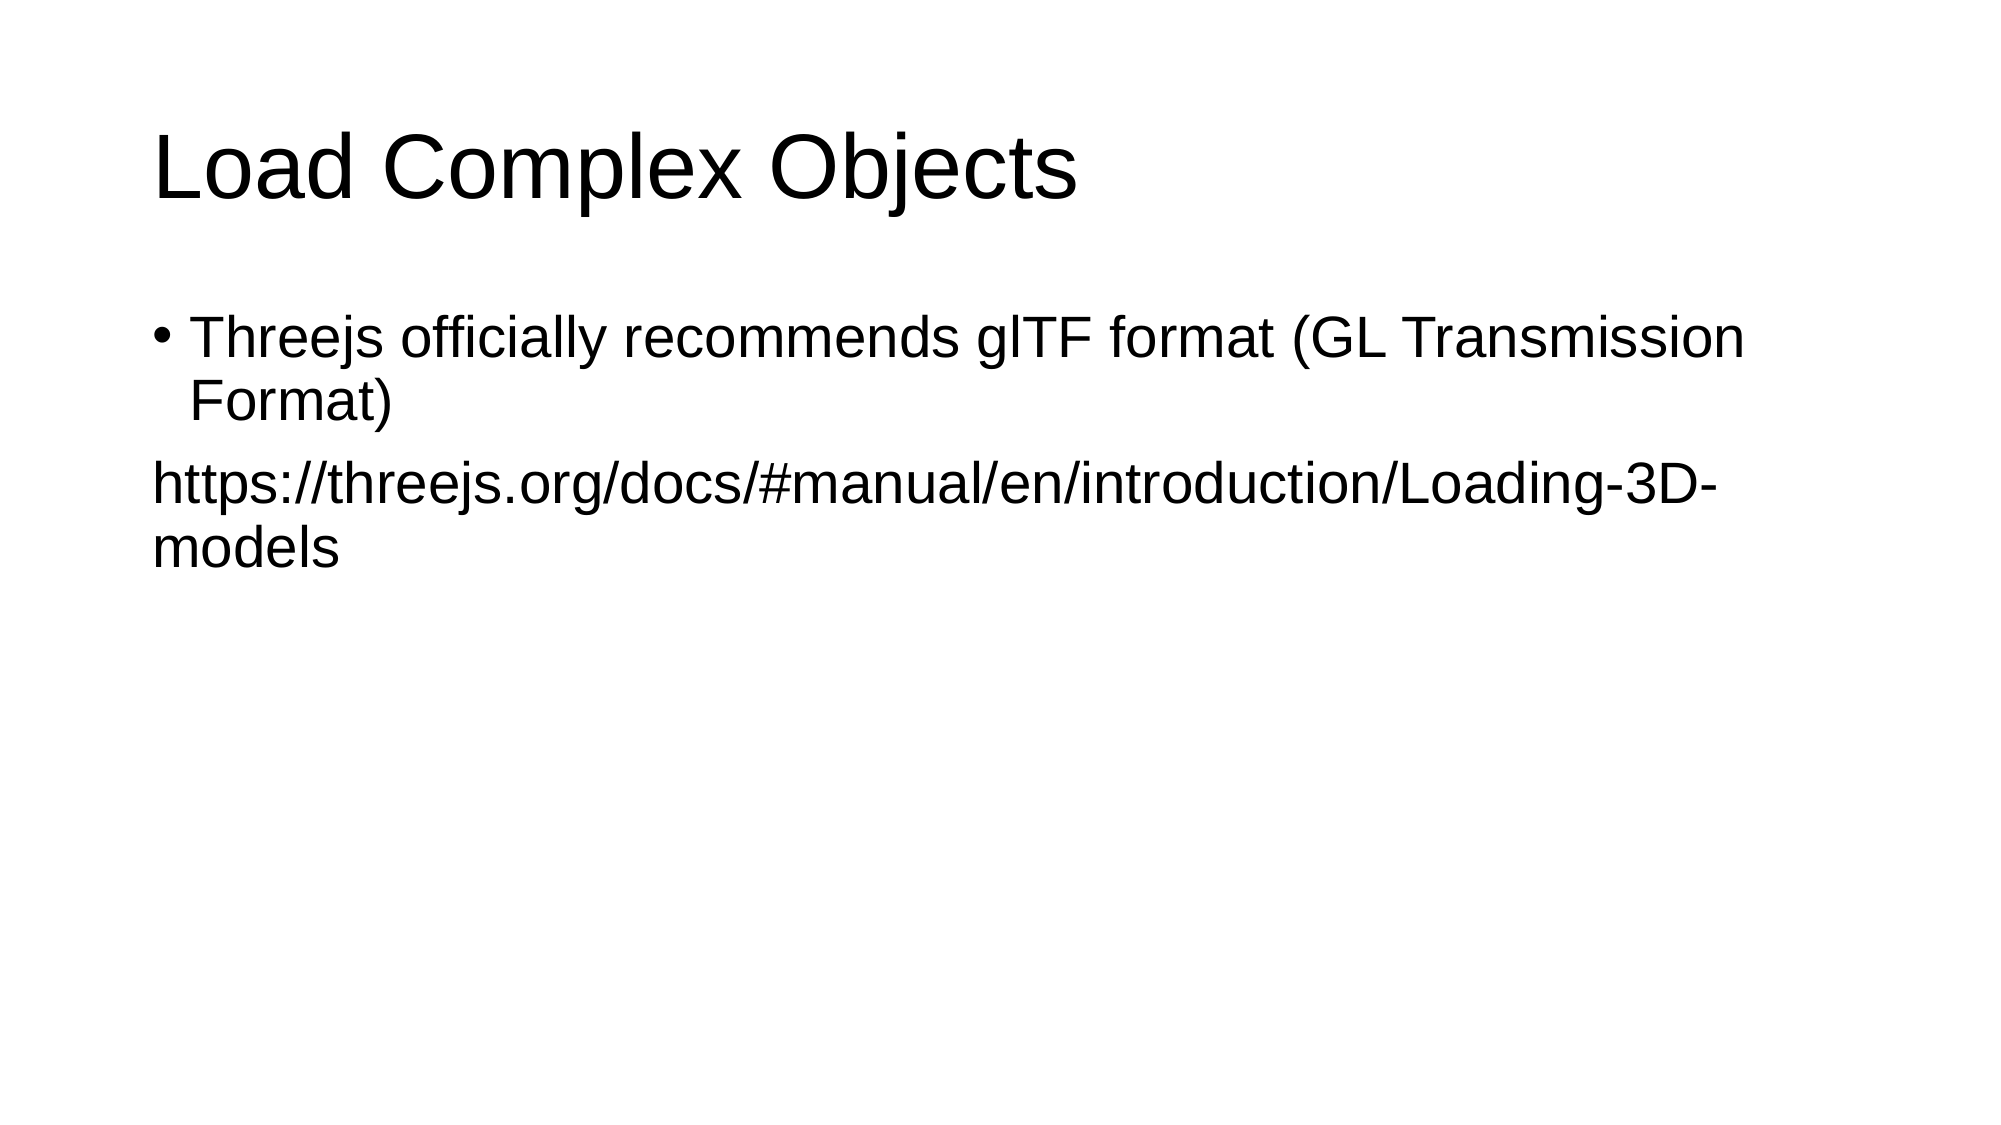

# Load Complex Objects
Threejs officially recommends glTF format (GL Transmission Format)
https://threejs.org/docs/#manual/en/introduction/Loading-3D-models